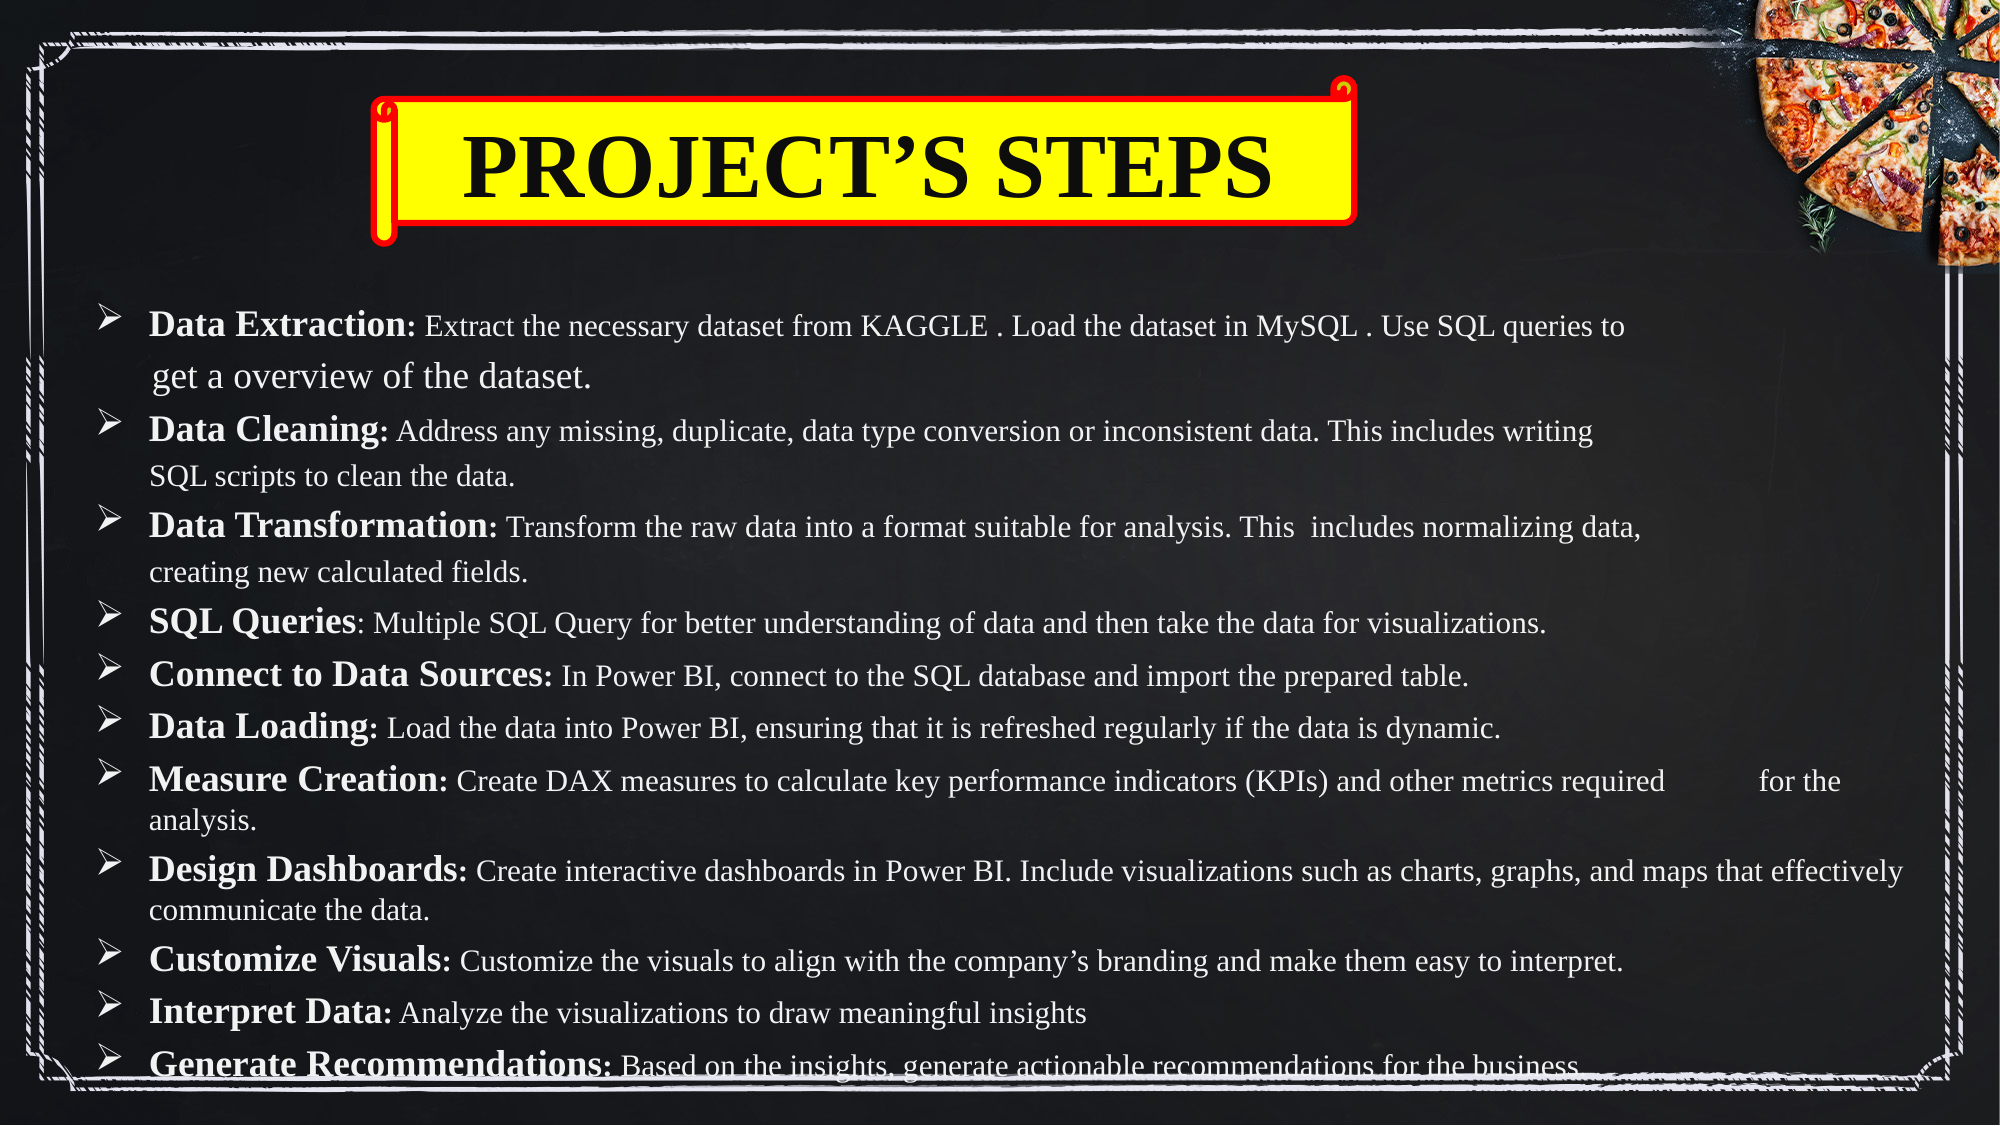

PROJECT’S STEPS
Data Extraction: Extract the necessary dataset from KAGGLE . Load the dataset in MySQL . Use SQL queries to
      get a overview of the dataset.
Data Cleaning: Address any missing, duplicate, data type conversion or inconsistent data. This includes writing
       SQL scripts to clean the data.
Data Transformation: Transform the raw data into a format suitable for analysis. This  includes normalizing data,
       creating new calculated fields.
SQL Queries: Multiple SQL Query for better understanding of data and then take the data for visualizations.
Connect to Data Sources: In Power BI, connect to the SQL database and import the prepared table.
Data Loading: Load the data into Power BI, ensuring that it is refreshed regularly if the data is dynamic.
Measure Creation: Create DAX measures to calculate key performance indicators (KPIs) and other metrics required            for the analysis.
Design Dashboards: Create interactive dashboards in Power BI. Include visualizations such as charts, graphs, and maps that effectively communicate the data.
Customize Visuals: Customize the visuals to align with the company’s branding and make them easy to interpret.
Interpret Data: Analyze the visualizations to draw meaningful insights
Generate Recommendations: Based on the insights, generate actionable recommendations for the business.